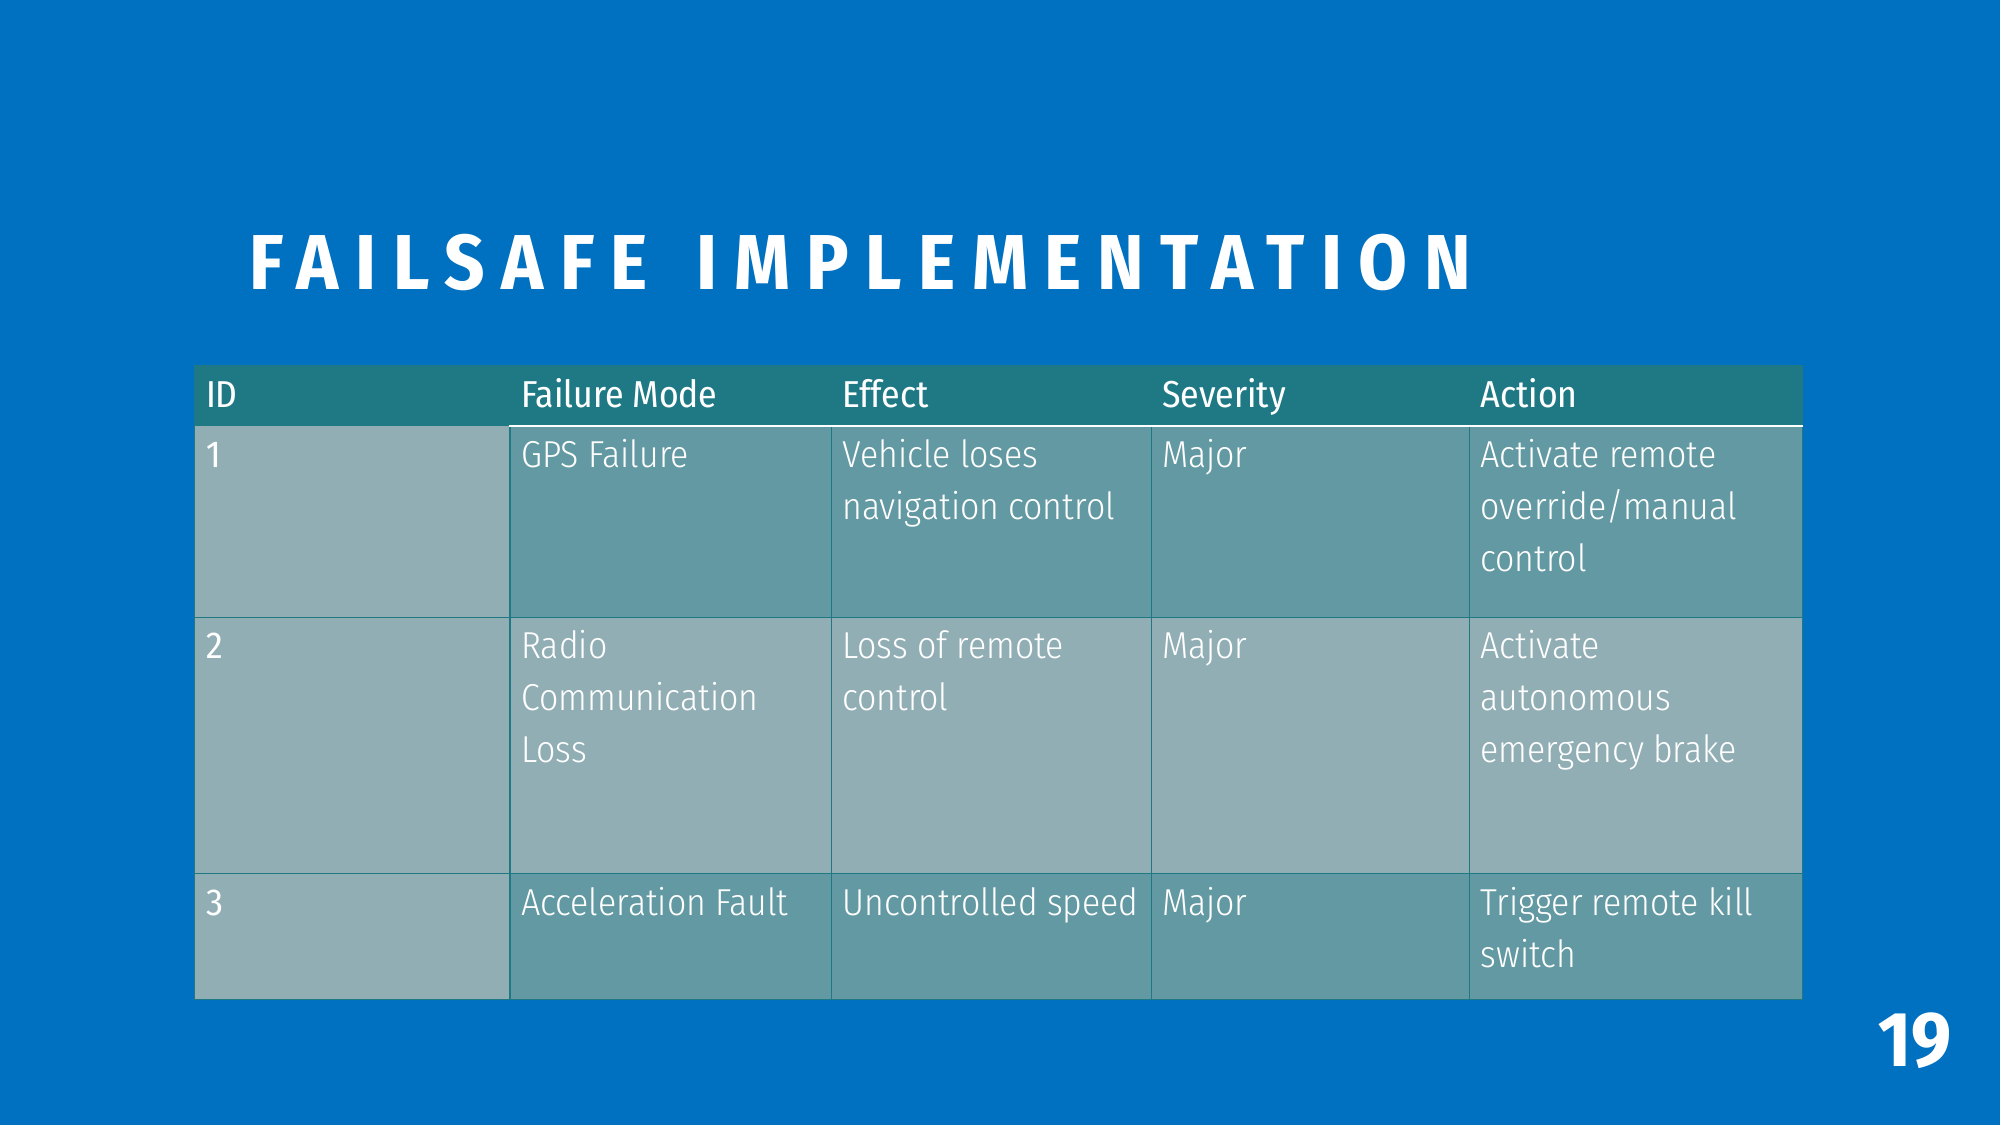

# Failsafe Implementation
| ID | Failure Mode | Effect | Severity | Action |
| --- | --- | --- | --- | --- |
| 1 | GPS Failure | Vehicle loses navigation control | Major | Activate remote override/manual control |
| 2 | Radio Communication Loss | Loss of remote control | Major | Activate autonomous emergency brake |
| 3 | Acceleration Fault | Uncontrolled speed | Major | Trigger remote kill switch |
19